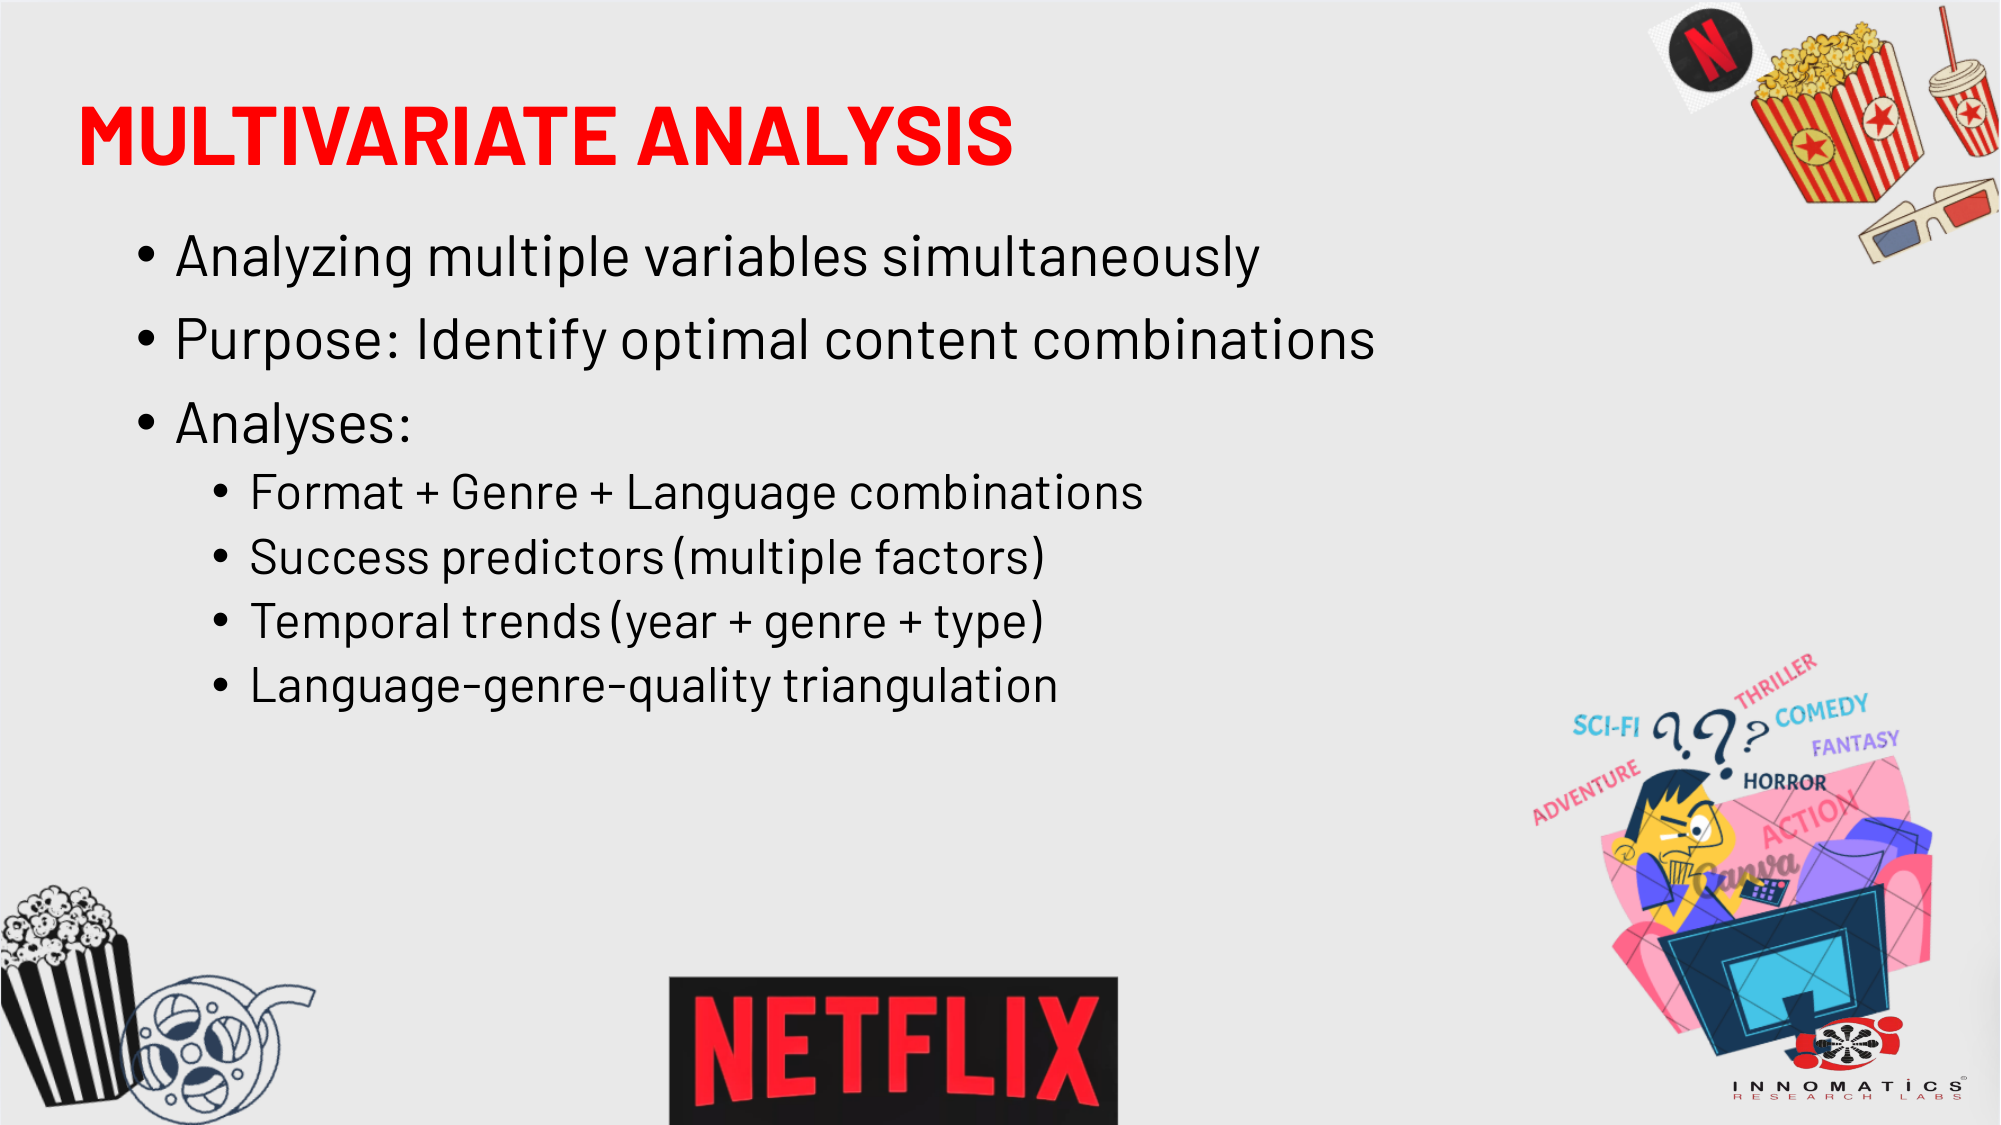

# MULTIVARIATE ANALYSIS
Analyzing multiple variables simultaneously
Purpose: Identify optimal content combinations
Analyses:
Format + Genre + Language combinations
Success predictors (multiple factors)
Temporal trends (year + genre + type)
Language-genre-quality triangulation